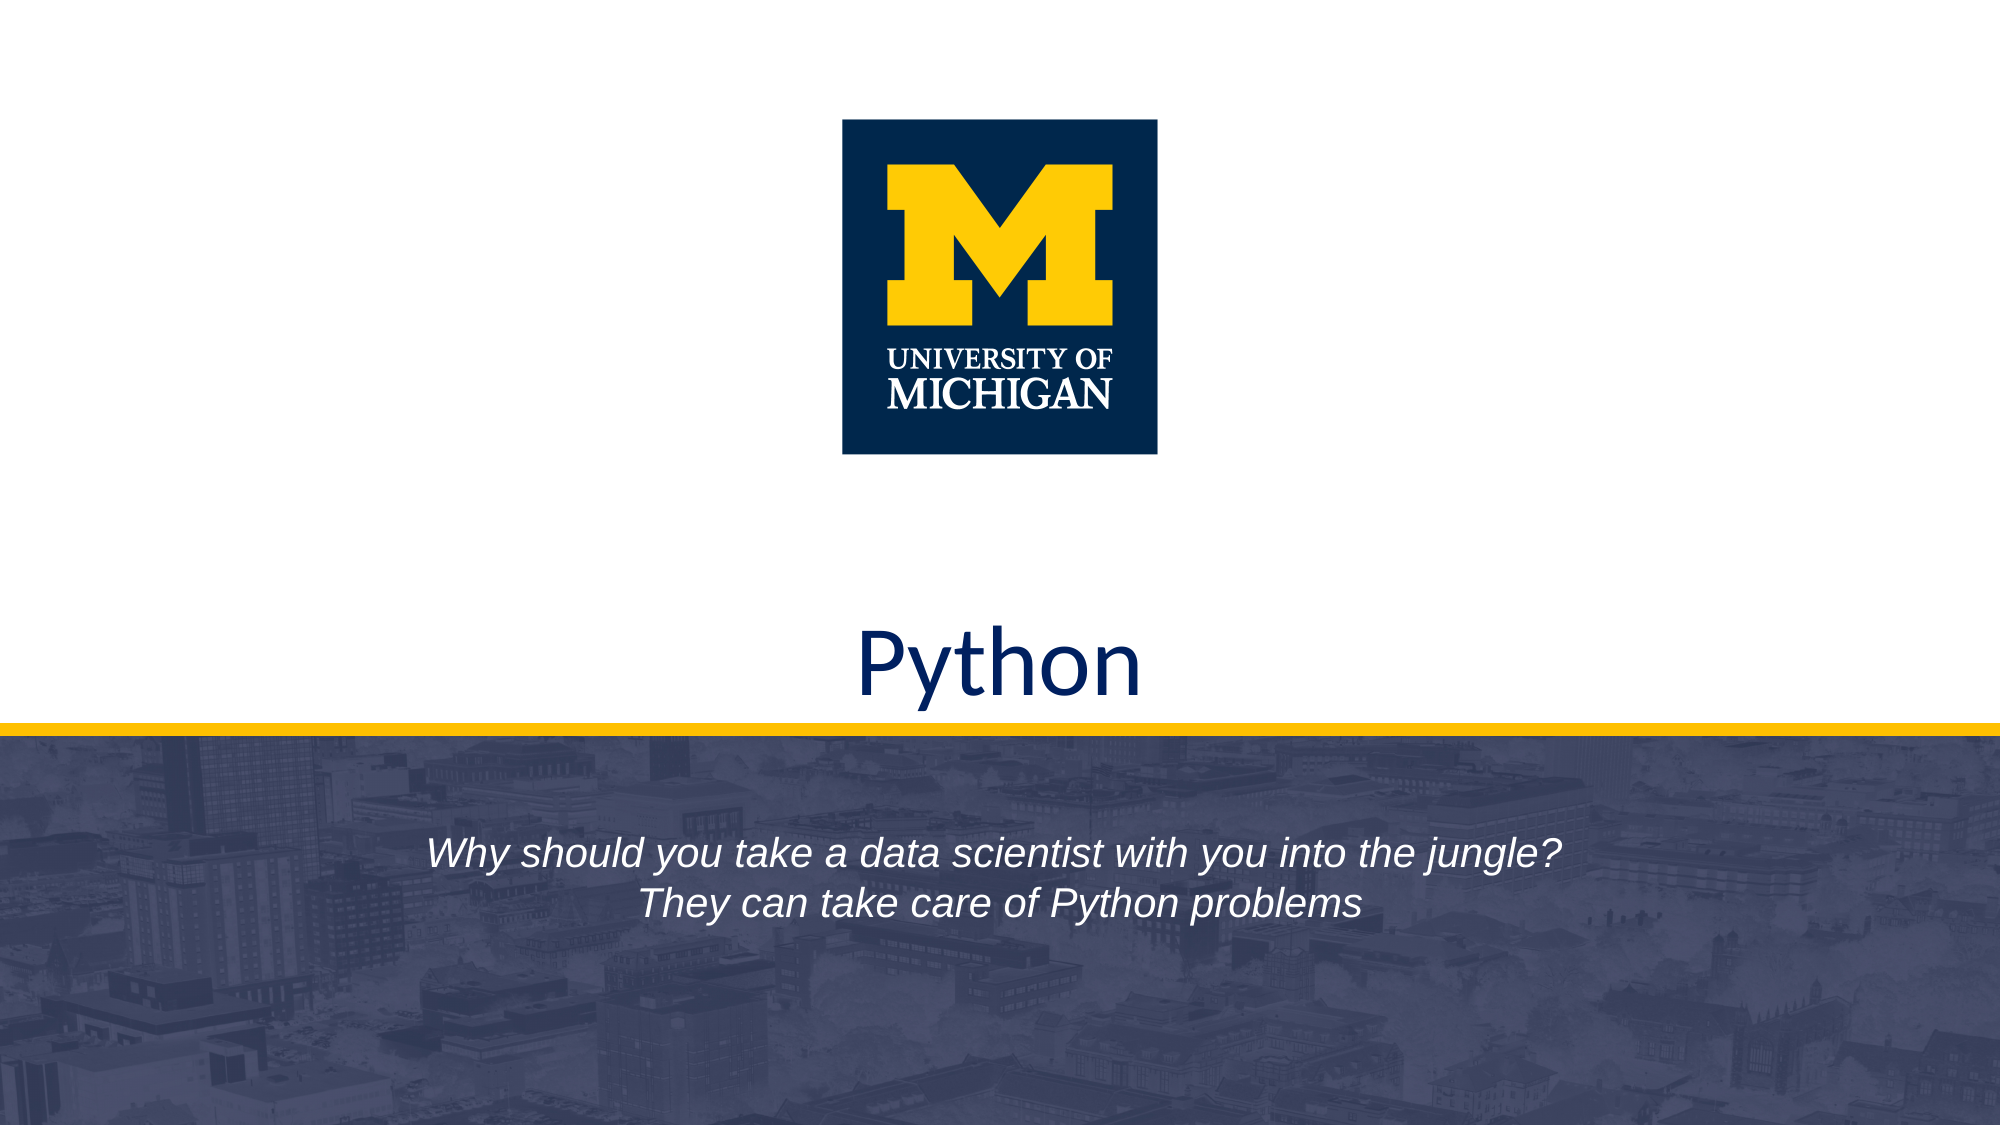

# Python
Why should you take a data scientist with you into the jungle?
They can take care of Python problems